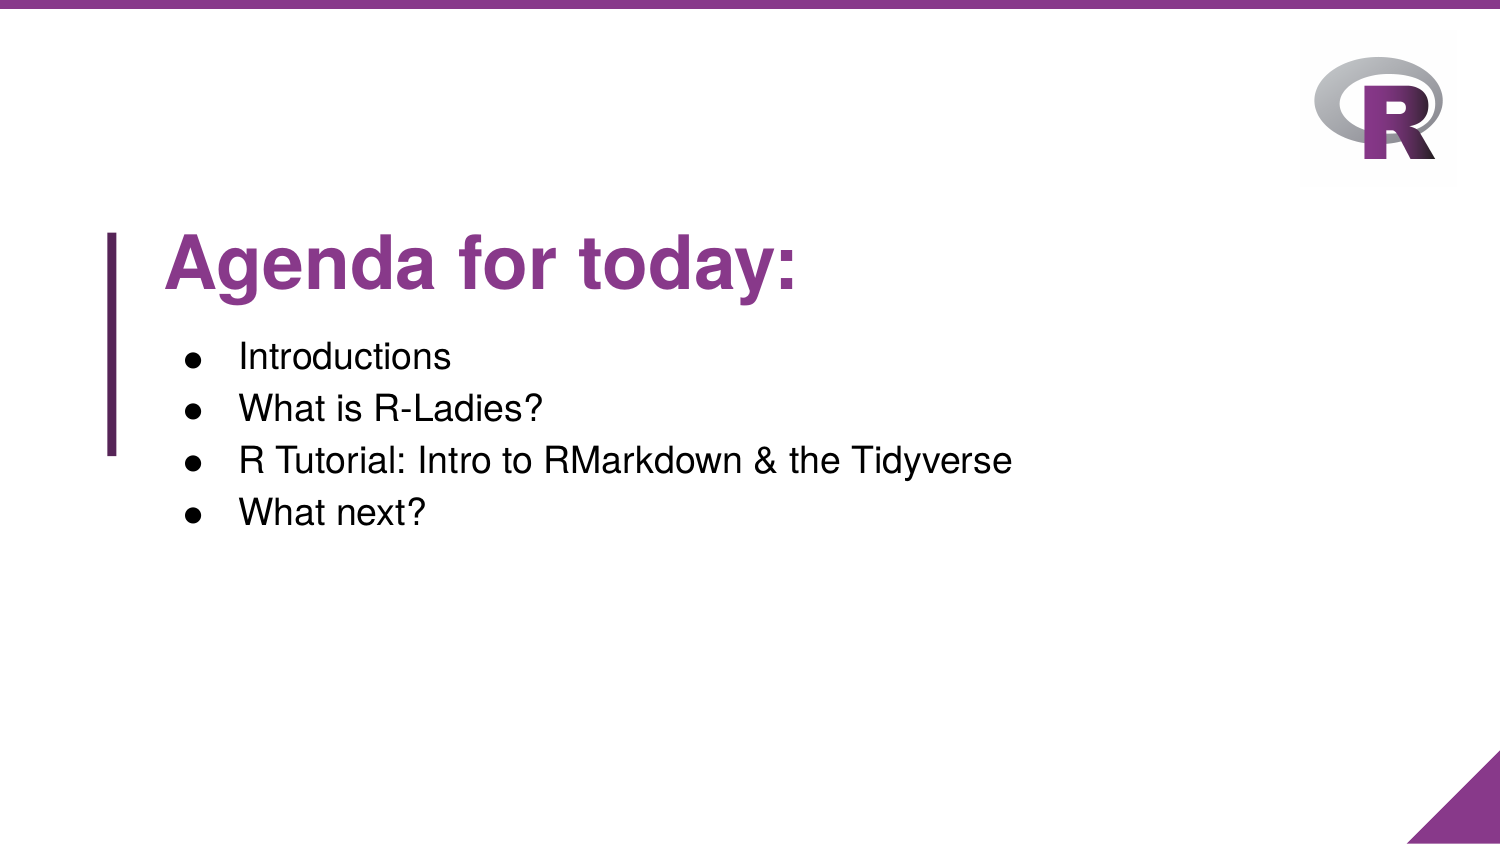

# Agenda for today:
Introductions
What is R-Ladies?
R Tutorial: Intro to RMarkdown & the Tidyverse
What next?